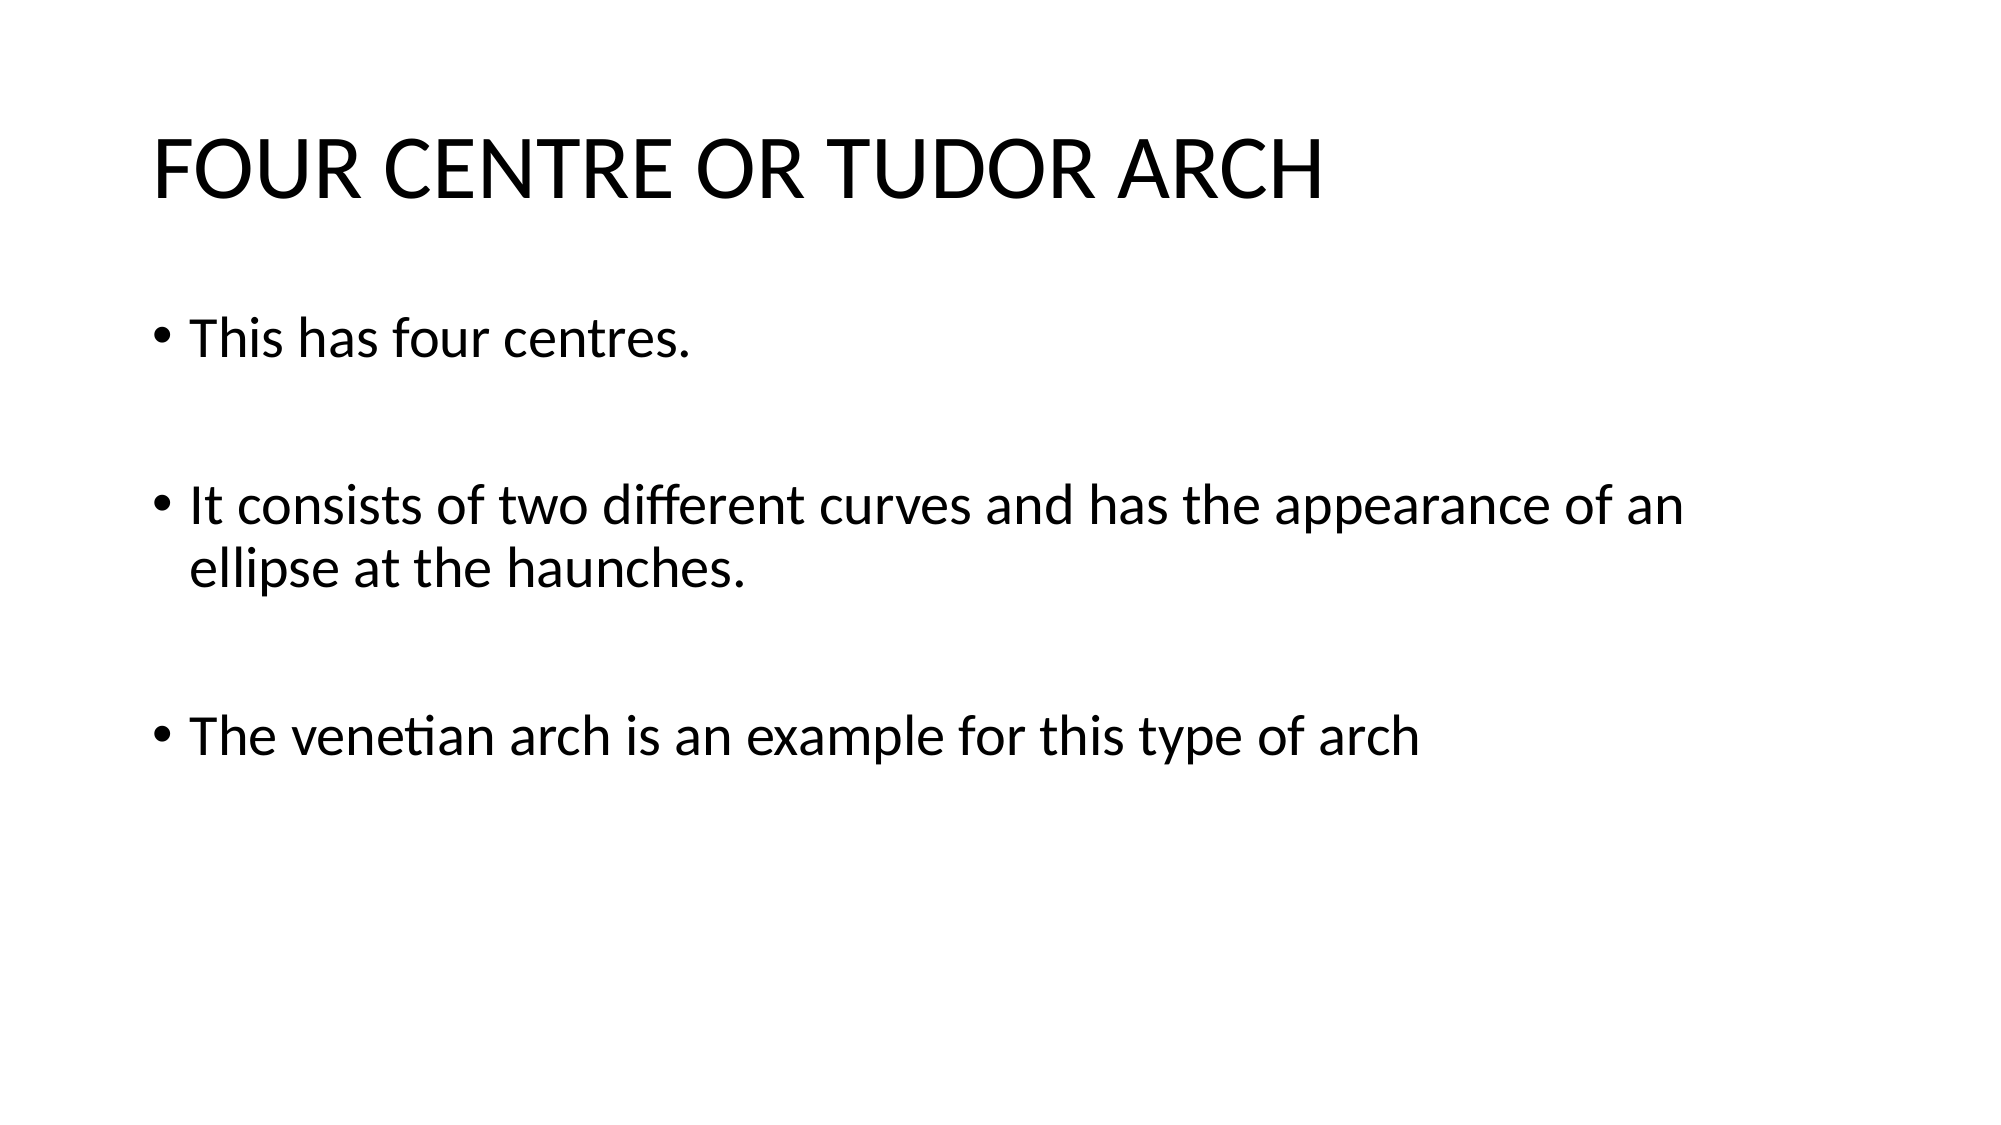

# FOUR CENTRE OR TUDOR ARCH
This has four centres.

It consists of two different curves and has the appearance of an ellipse at the haunches.

The venetian arch is an example for this type of arch